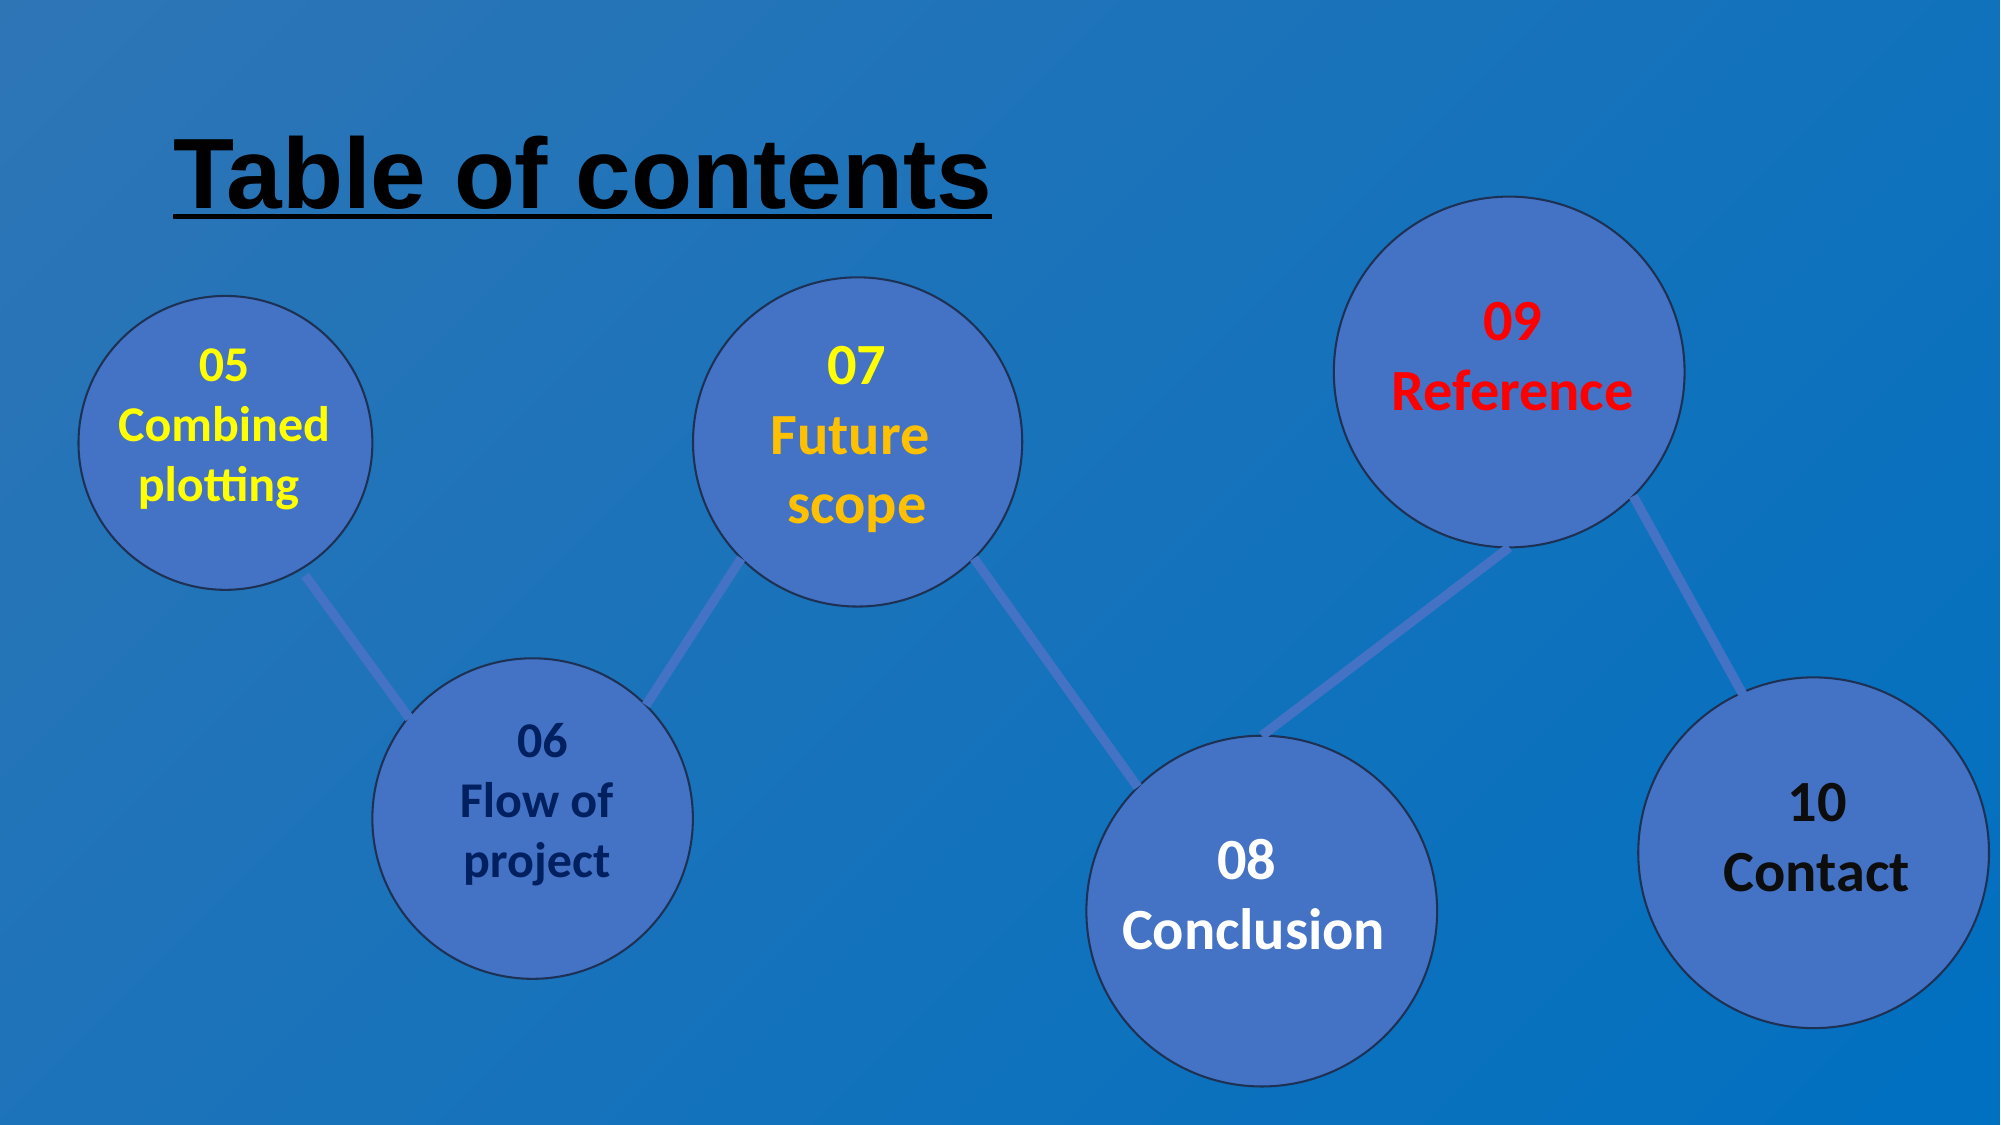

Table of contents

09
Reference

05
Combined
plotting
07
Future
scope

06
Flow of
project

10
Contact
08
Conclusion